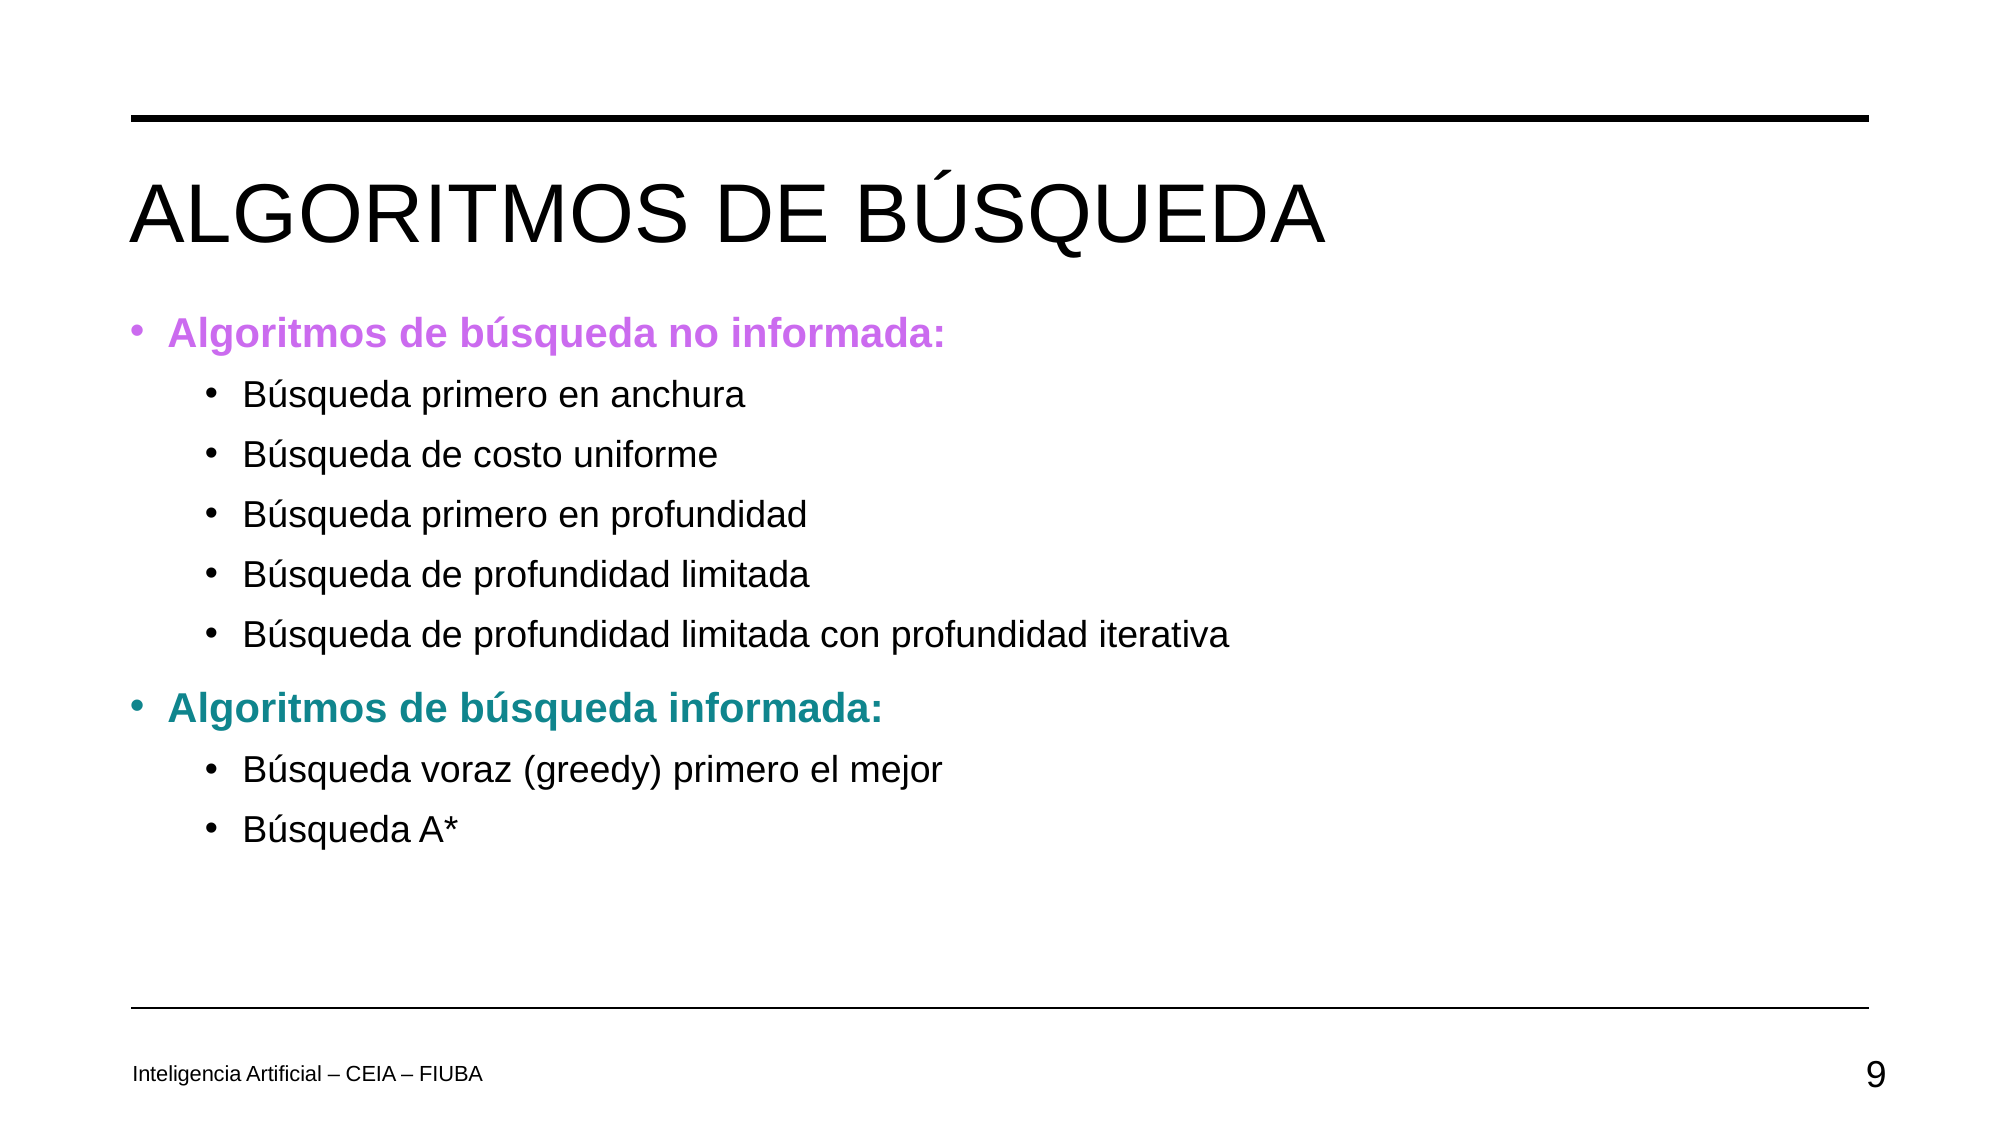

# Algoritmos de Búsqueda
Algoritmos de búsqueda no informada:
Búsqueda primero en anchura
Búsqueda de costo uniforme
Búsqueda primero en profundidad
Búsqueda de profundidad limitada
Búsqueda de profundidad limitada con profundidad iterativa
Algoritmos de búsqueda informada:
Búsqueda voraz (greedy) primero el mejor
Búsqueda A*

Inteligencia Artificial – CEIA – FIUBA
9